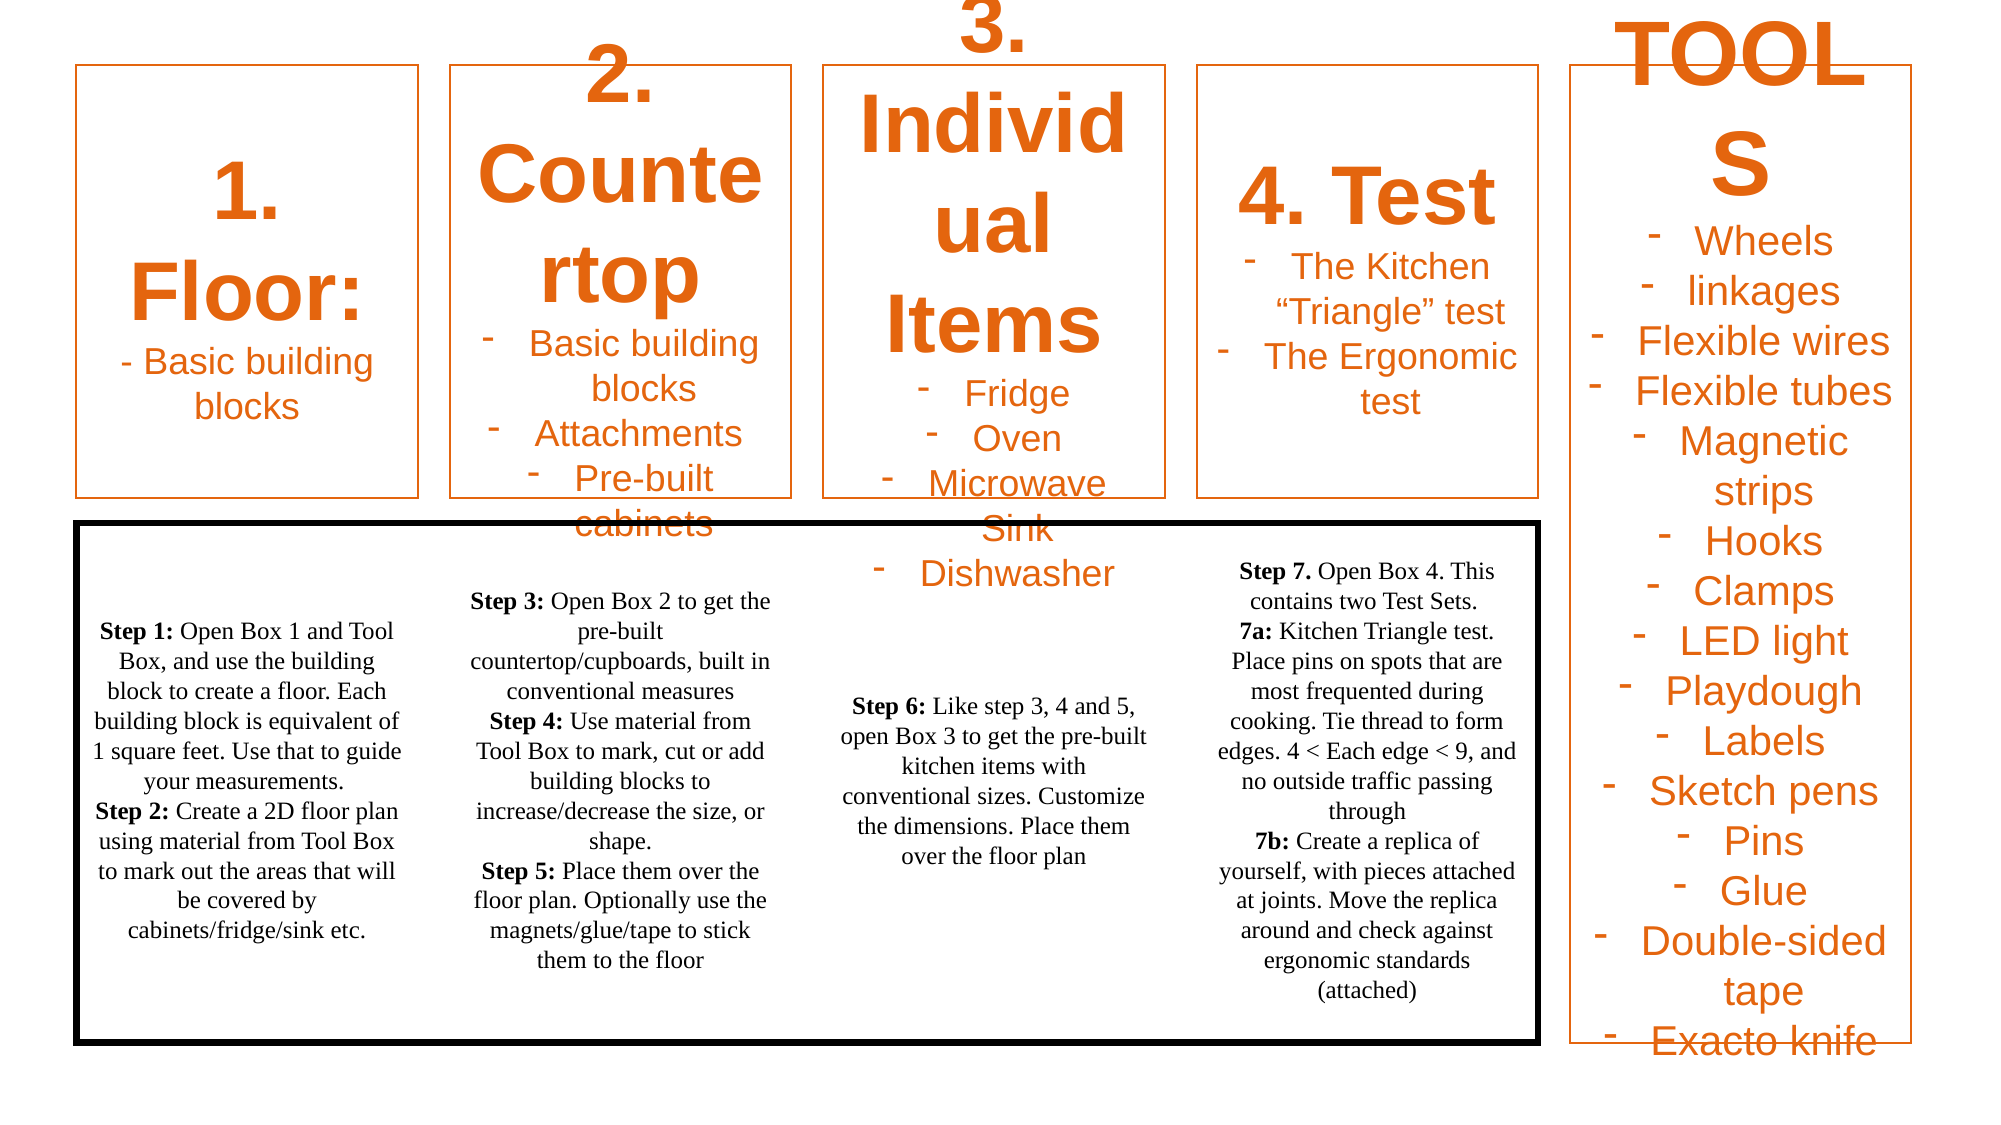

1. Floor:
- Basic building blocks
2. Countertop
Basic building blocks
Attachments
Pre-built cabinets
3. Individual Items
Fridge
Oven
Microwave
Sink
Dishwasher
4. Test
The Kitchen “Triangle” test
The Ergonomic test
TOOLS
Wheels
linkages
Flexible wires
Flexible tubes
Magnetic strips
Hooks
Clamps
LED light
Playdough
Labels
Sketch pens
Pins
Glue
Double-sided tape
Exacto knife

Step 1: Open Box 1 and Tool Box, and use the building block to create a floor. Each building block is equivalent of 1 square feet. Use that to guide your measurements.
Step 2: Create a 2D floor plan using material from Tool Box to mark out the areas that will be covered by cabinets/fridge/sink etc.
Step 3: Open Box 2 to get the pre-built countertop/cupboards, built in conventional measures
Step 4: Use material from Tool Box to mark, cut or add building blocks to increase/decrease the size, or shape.
Step 5: Place them over the floor plan. Optionally use the magnets/glue/tape to stick them to the floor
Step 6: Like step 3, 4 and 5, open Box 3 to get the pre-built kitchen items with conventional sizes. Customize the dimensions. Place them over the floor plan
Step 7. Open Box 4. This contains two Test Sets.
7a: Kitchen Triangle test. Place pins on spots that are most frequented during cooking. Tie thread to form edges. 4 < Each edge < 9, and no outside traffic passing through
7b: Create a replica of yourself, with pieces attached at joints. Move the replica around and check against ergonomic standards (attached)